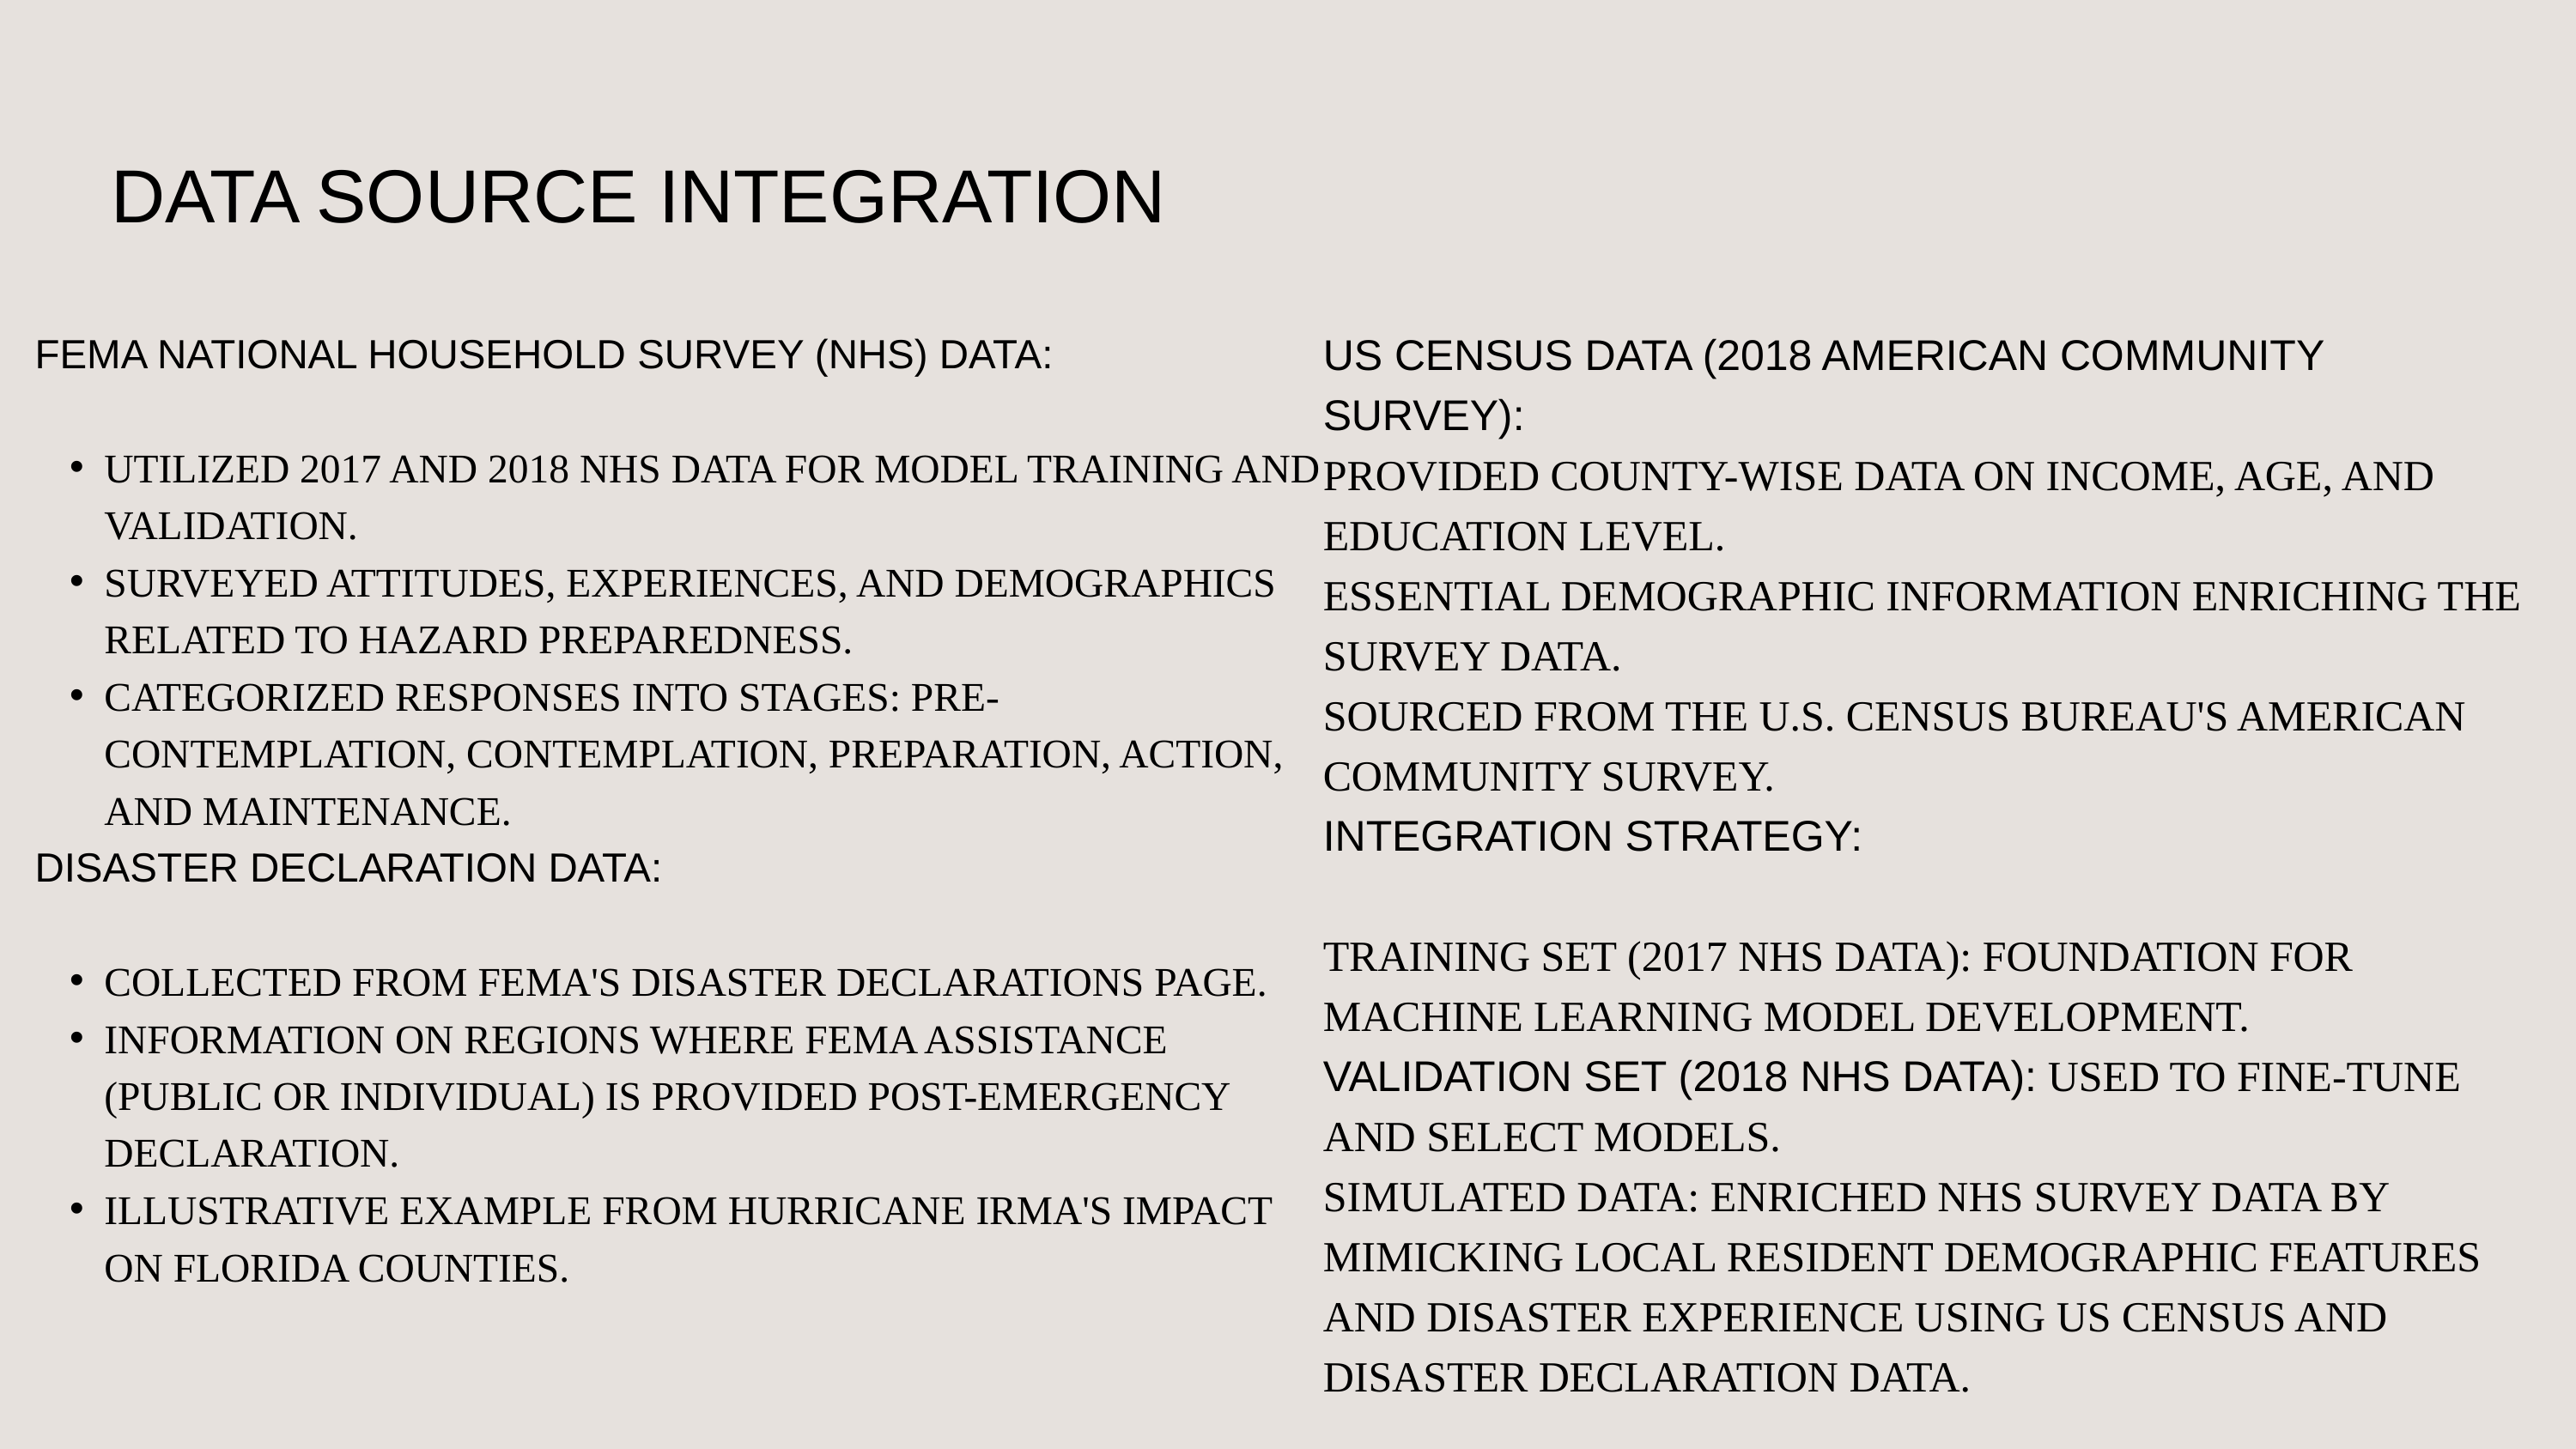

DATA SOURCE INTEGRATION

FEMA NATIONAL HOUSEHOLD SURVEY (NHS) DATA:

UTILIZED 2017 AND 2018 NHS DATA FOR MODEL TRAINING AND VALIDATION.
SURVEYED ATTITUDES, EXPERIENCES, AND DEMOGRAPHICS RELATED TO HAZARD PREPAREDNESS.
CATEGORIZED RESPONSES INTO STAGES: PRE-CONTEMPLATION, CONTEMPLATION, PREPARATION, ACTION, AND MAINTENANCE.
DISASTER DECLARATION DATA:

COLLECTED FROM FEMA'S DISASTER DECLARATIONS PAGE.
INFORMATION ON REGIONS WHERE FEMA ASSISTANCE (PUBLIC OR INDIVIDUAL) IS PROVIDED POST-EMERGENCY DECLARATION.
ILLUSTRATIVE EXAMPLE FROM HURRICANE IRMA'S IMPACT ON FLORIDA COUNTIES.

US CENSUS DATA (2018 AMERICAN COMMUNITY SURVEY):
PROVIDED COUNTY-WISE DATA ON INCOME, AGE, AND EDUCATION LEVEL.
ESSENTIAL DEMOGRAPHIC INFORMATION ENRICHING THE SURVEY DATA.
SOURCED FROM THE U.S. CENSUS BUREAU'S AMERICAN COMMUNITY SURVEY.
INTEGRATION STRATEGY:

TRAINING SET (2017 NHS DATA): FOUNDATION FOR MACHINE LEARNING MODEL DEVELOPMENT.
VALIDATION SET (2018 NHS DATA): USED TO FINE-TUNE AND SELECT MODELS.
SIMULATED DATA: ENRICHED NHS SURVEY DATA BY MIMICKING LOCAL RESIDENT DEMOGRAPHIC FEATURES AND DISASTER EXPERIENCE USING US CENSUS AND DISASTER DECLARATION DATA.